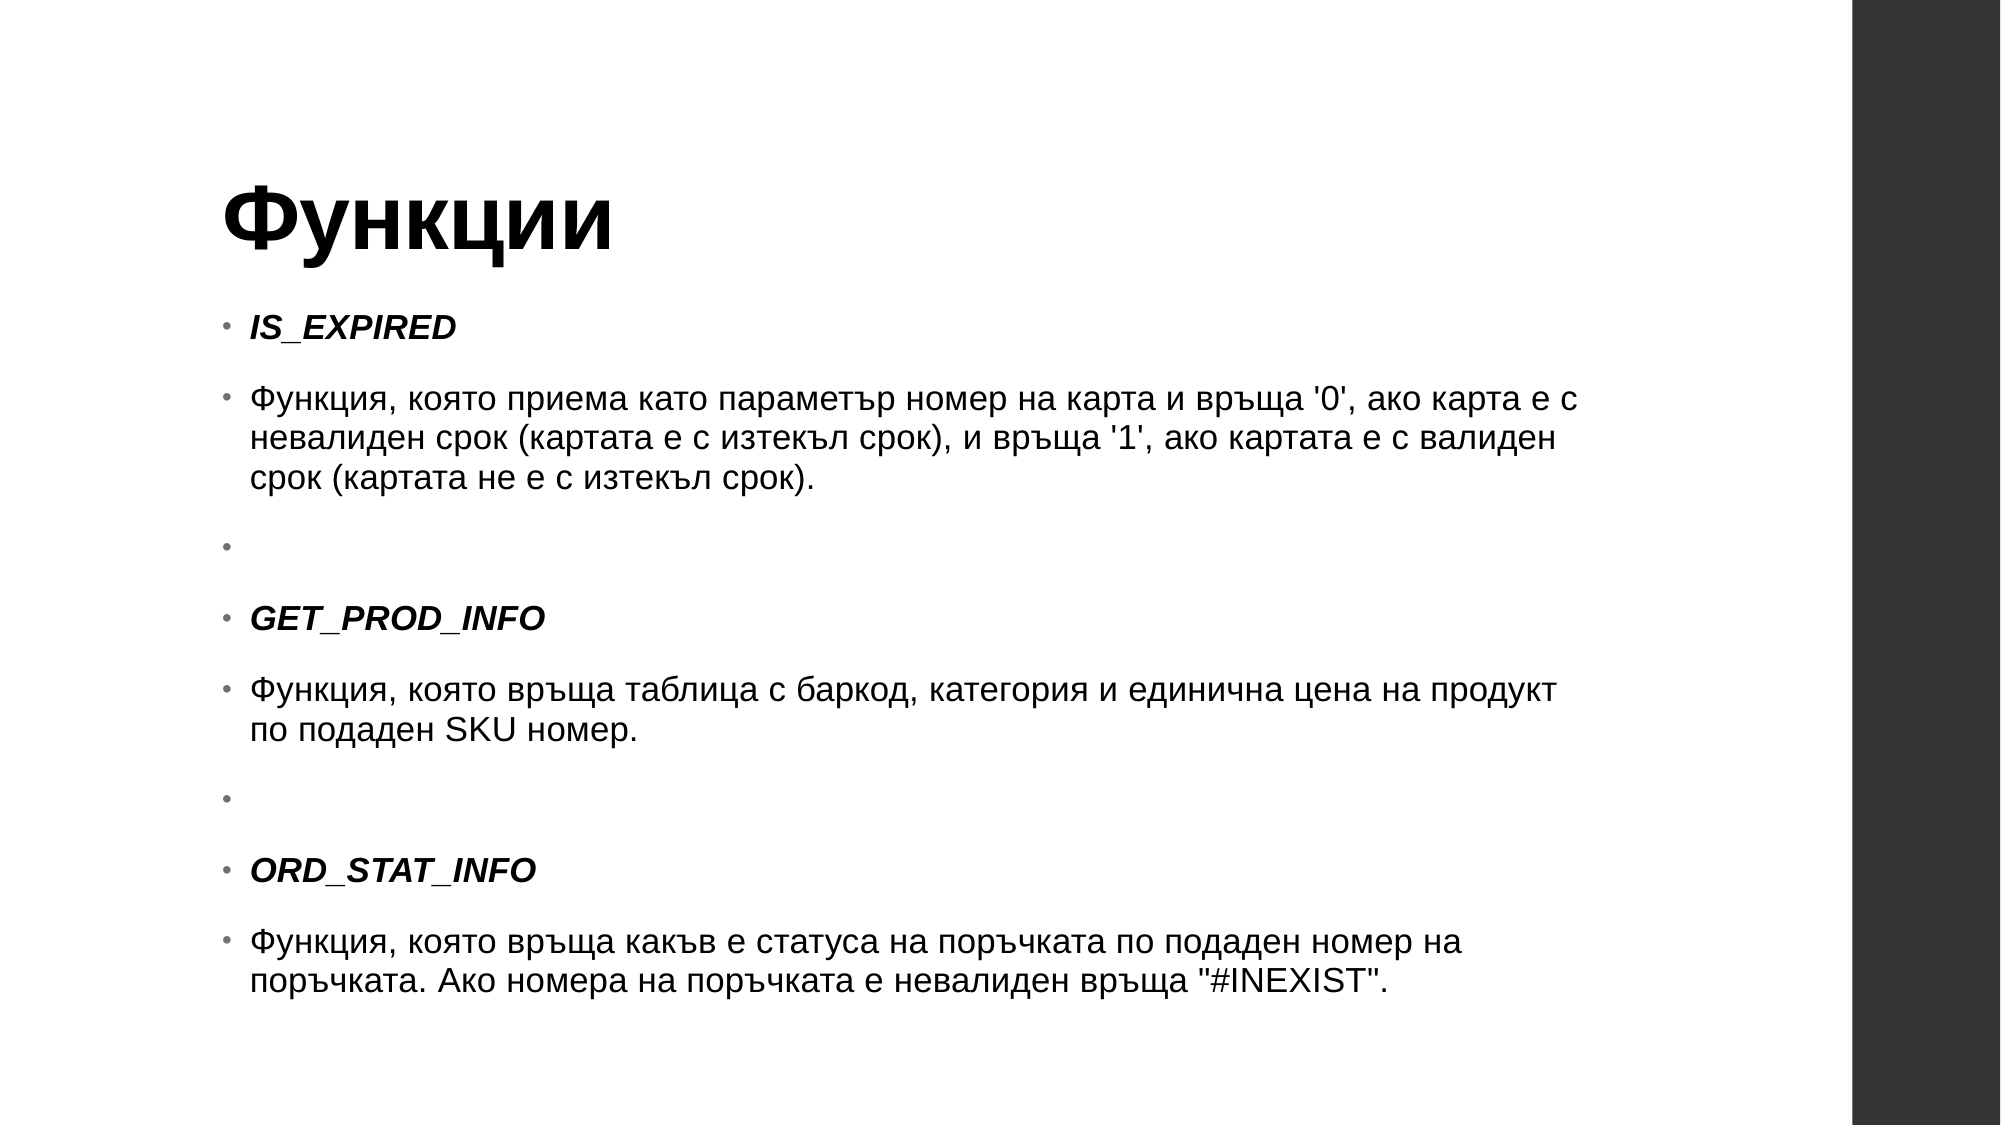

# Функции
IS_EXPIRED
Функция, която приема като параметър номер на карта и връща '0', ако карта е с невалиден срок (картата е с изтекъл срок), и връща '1', ако картата е с валиден срок (картата не е с изтекъл срок).

GET_PROD_INFO
Функция, която връща таблица с баркод, категория и единична цена на продукт по подаден SKU номер.

ORD_STAT_INFO
Функция, която връща какъв е статуса на поръчката по подаден номер на поръчката. Ако номера на поръчката е невалиден връща "#INEXIST".